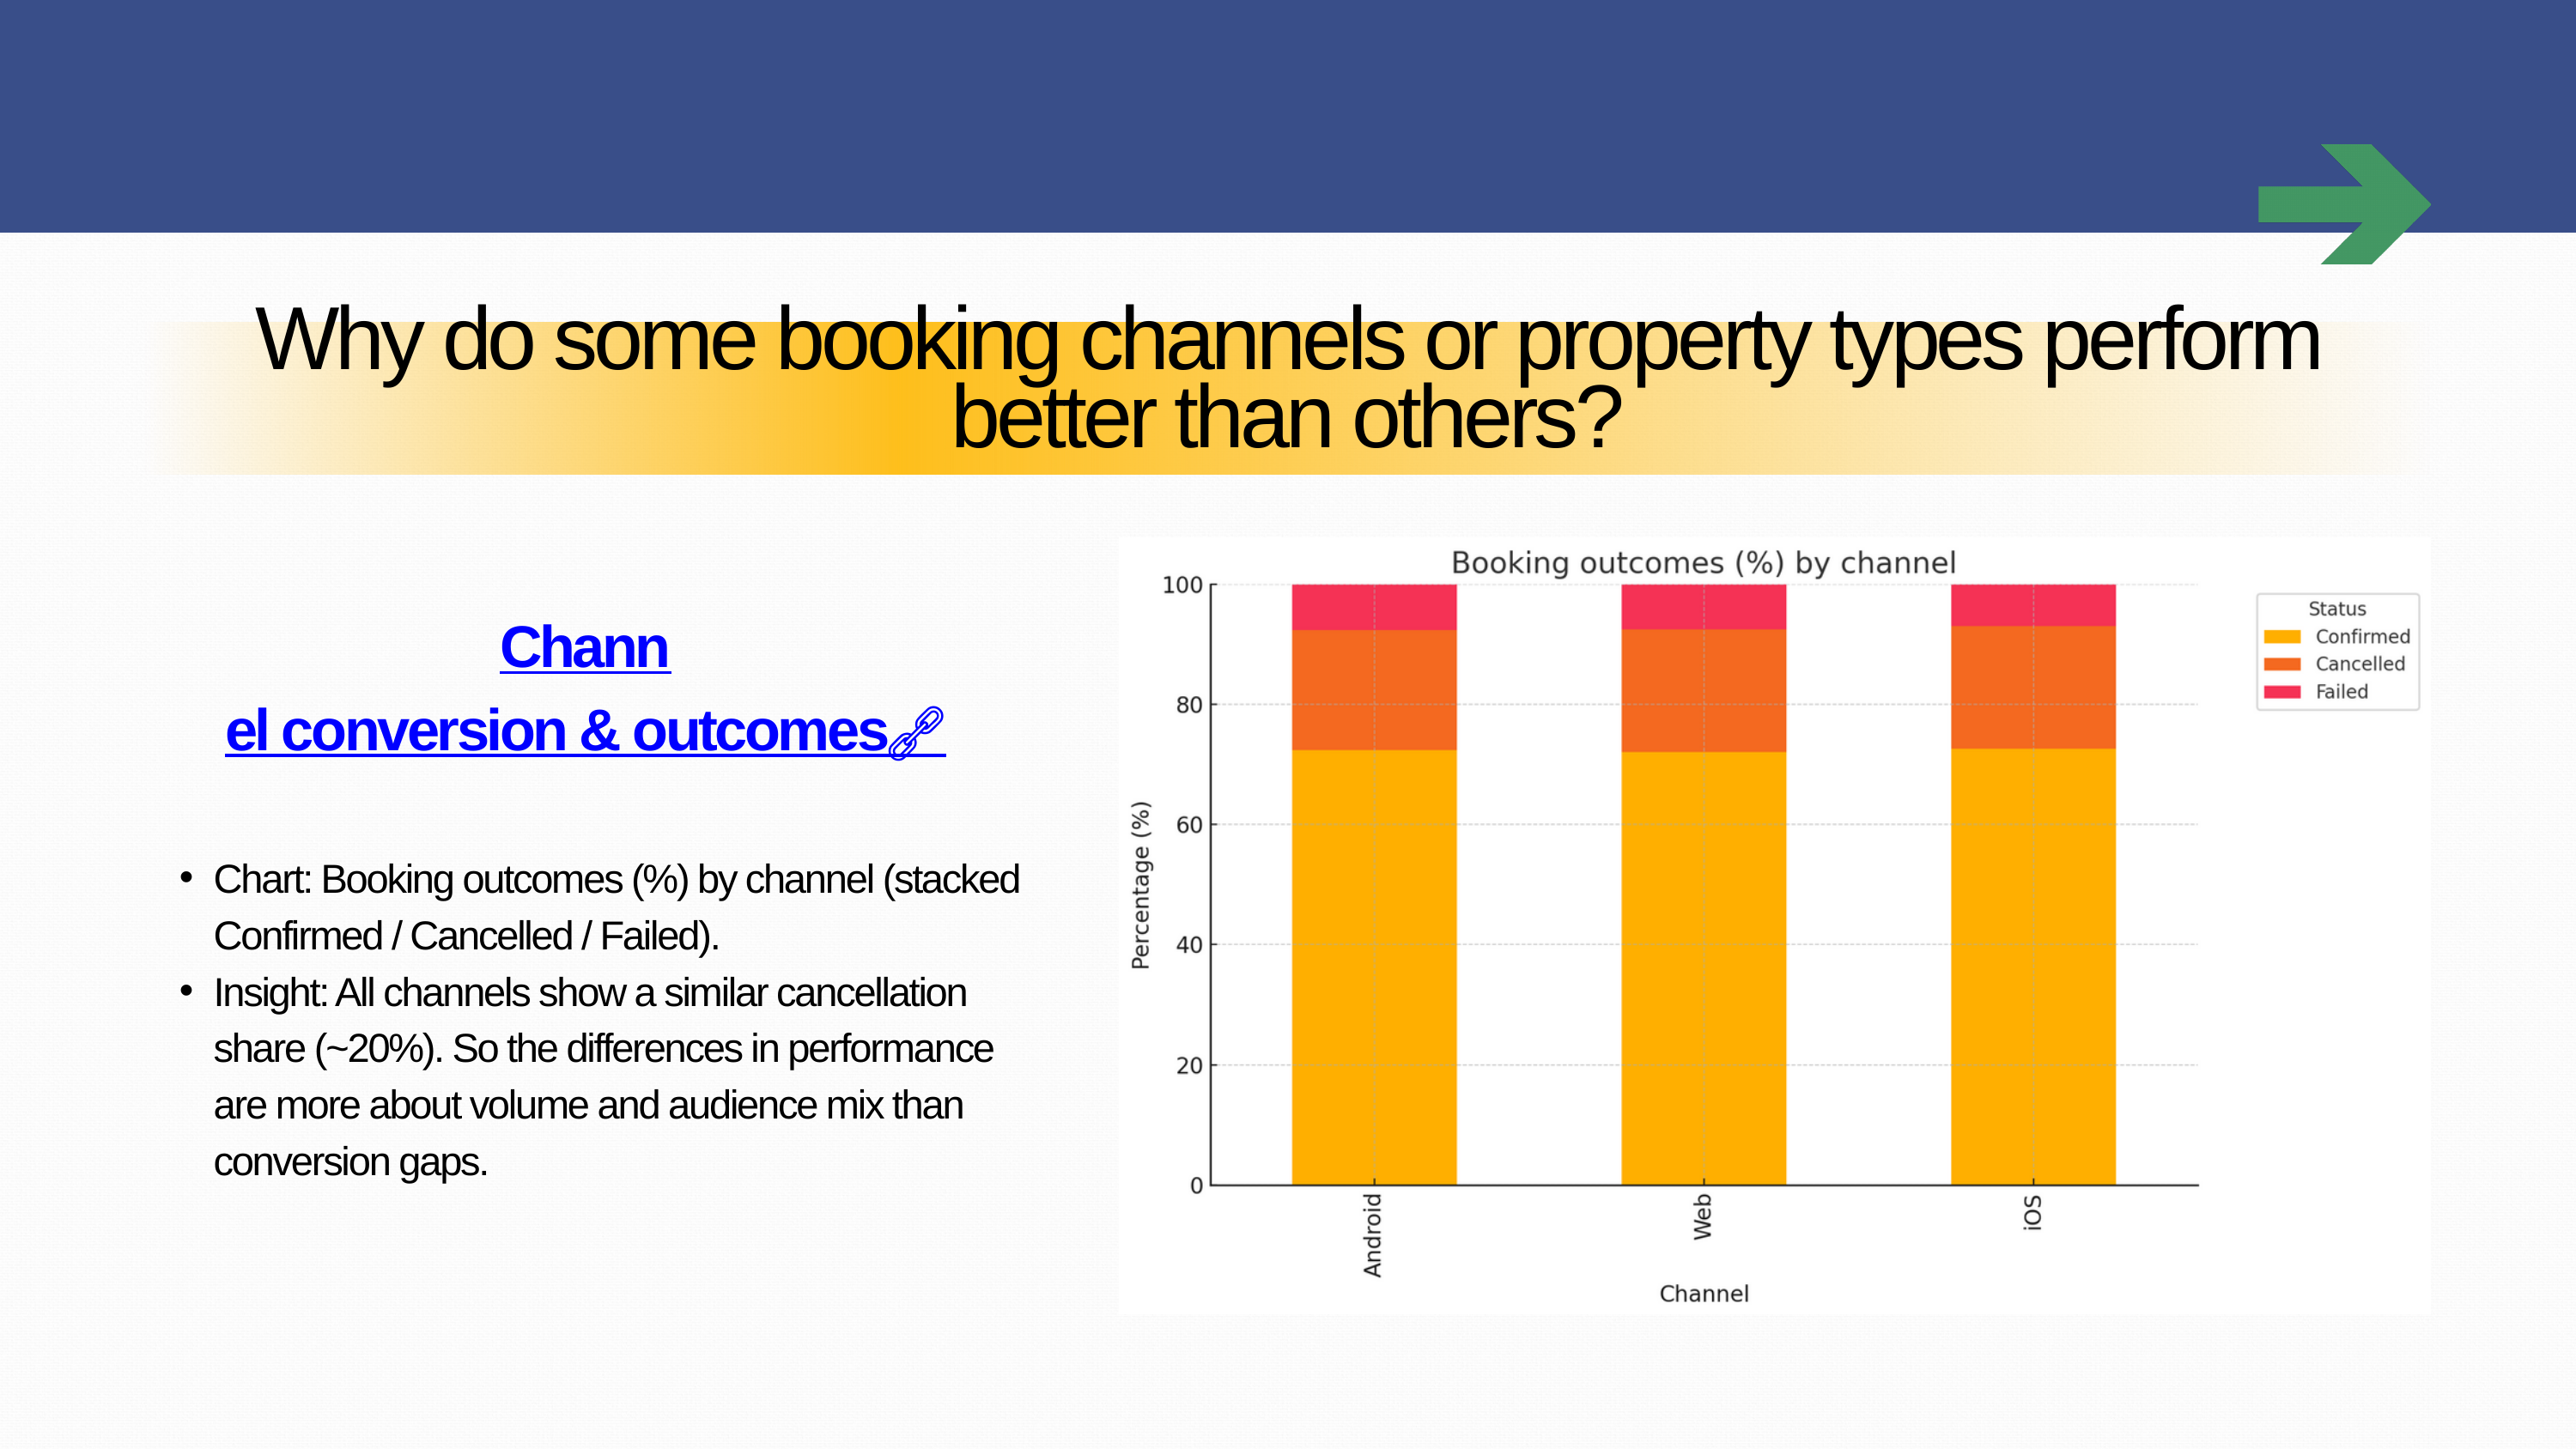

Why do some booking channels or property types perform better than others?

Channel conversion & outcomes🔗

Chart: Booking outcomes (%) by channel (stacked Confirmed / Cancelled / Failed).
Insight: All channels show a similar cancellation share (~20%). So the differences in performance are more about volume and audience mix than conversion gaps.